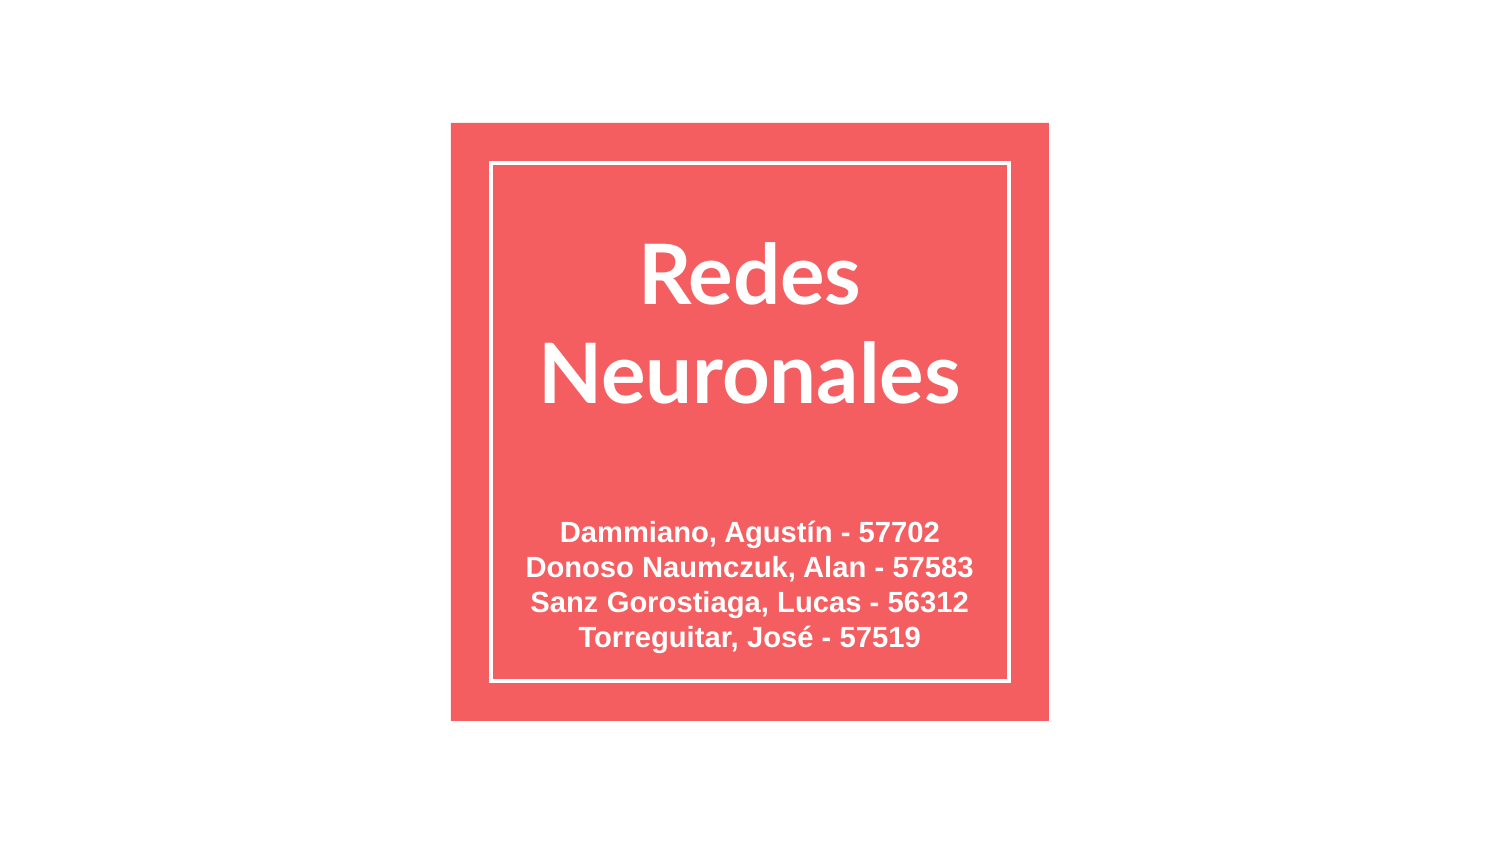

# Redes Neuronales
Dammiano, Agustín - 57702
Donoso Naumczuk, Alan - 57583
Sanz Gorostiaga, Lucas - 56312
Torreguitar, José - 57519